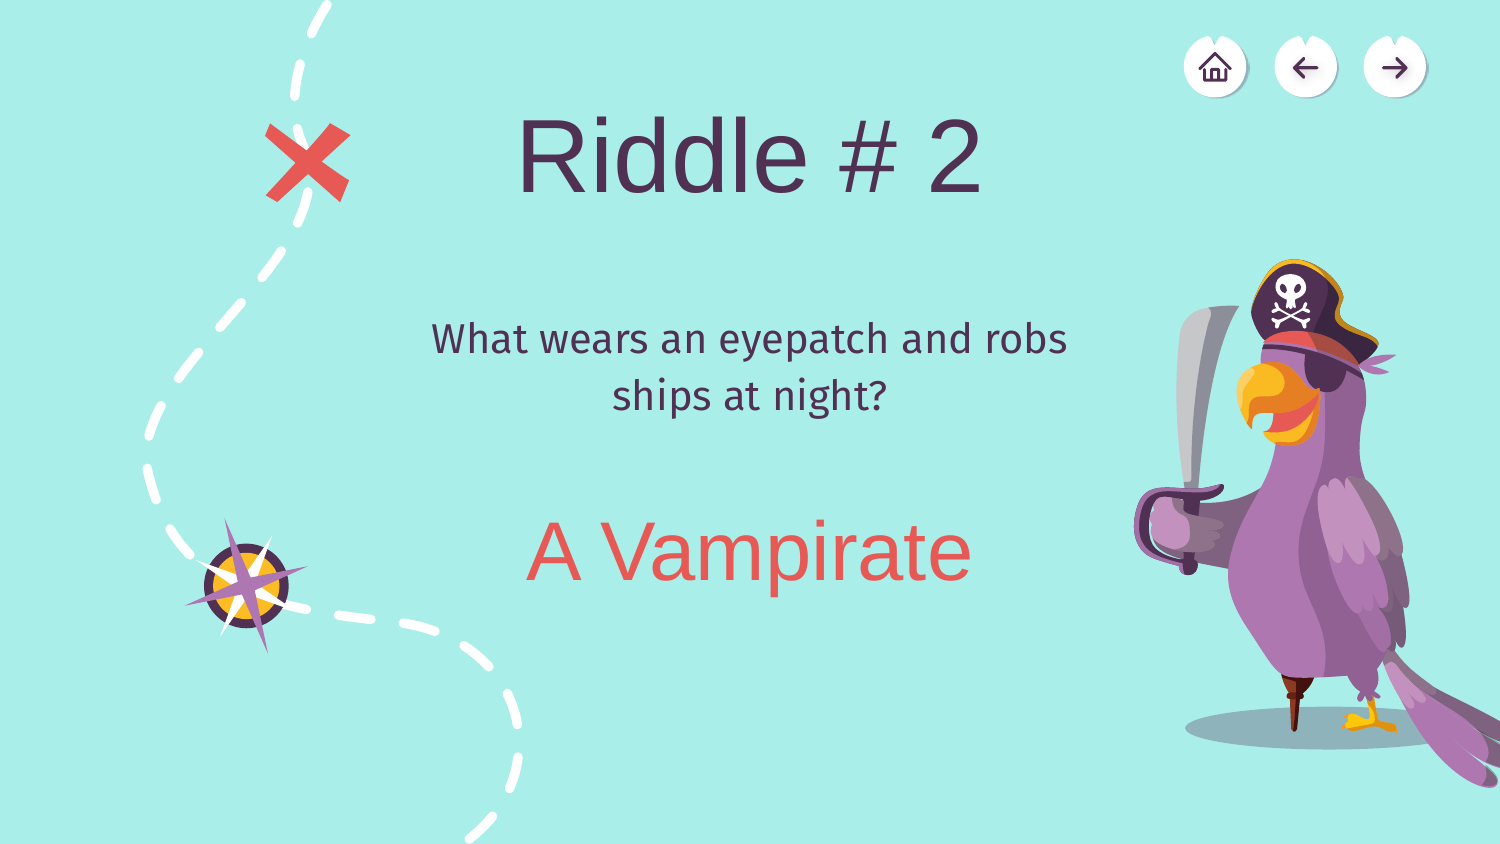

# Riddle # 2

What wears an eyepatch and robs ships at night?
A Vampirate